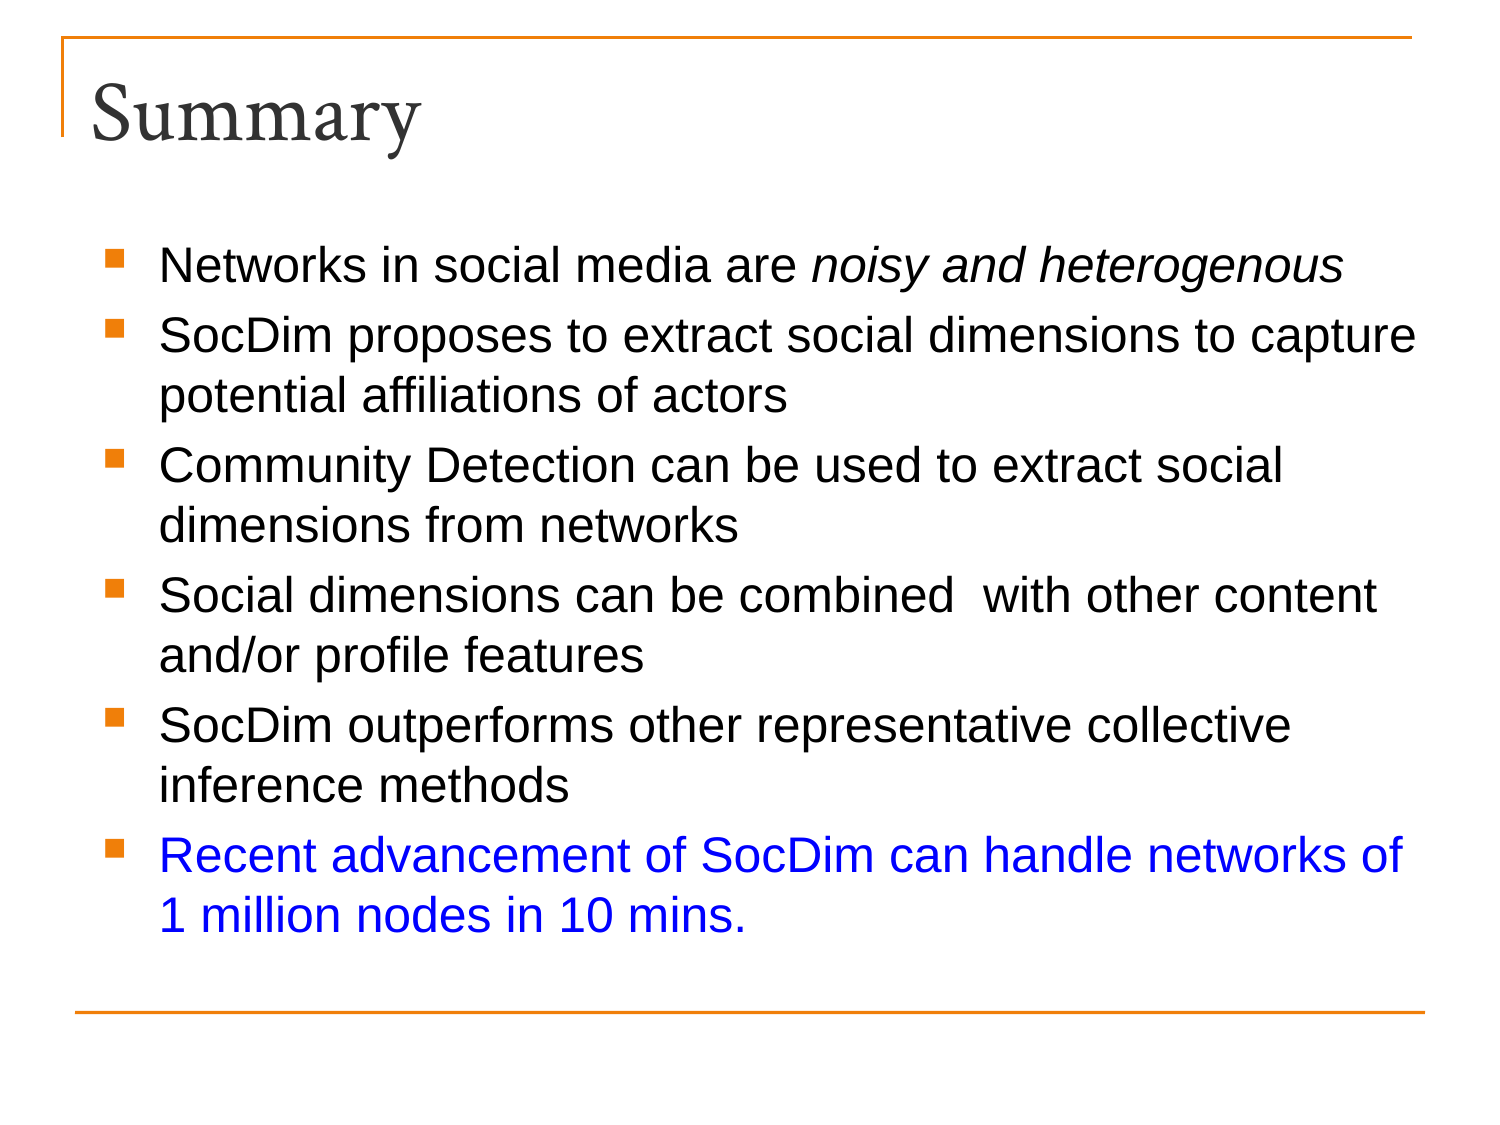

# Summary
Networks in social media are noisy and heterogenous
SocDim proposes to extract social dimensions to capture potential affiliations of actors
Community Detection can be used to extract social dimensions from networks
Social dimensions can be combined  with other content and/or profile features
SocDim outperforms other representative collective inference methods
Recent advancement of SocDim can handle networks of 1 million nodes in 10 mins.